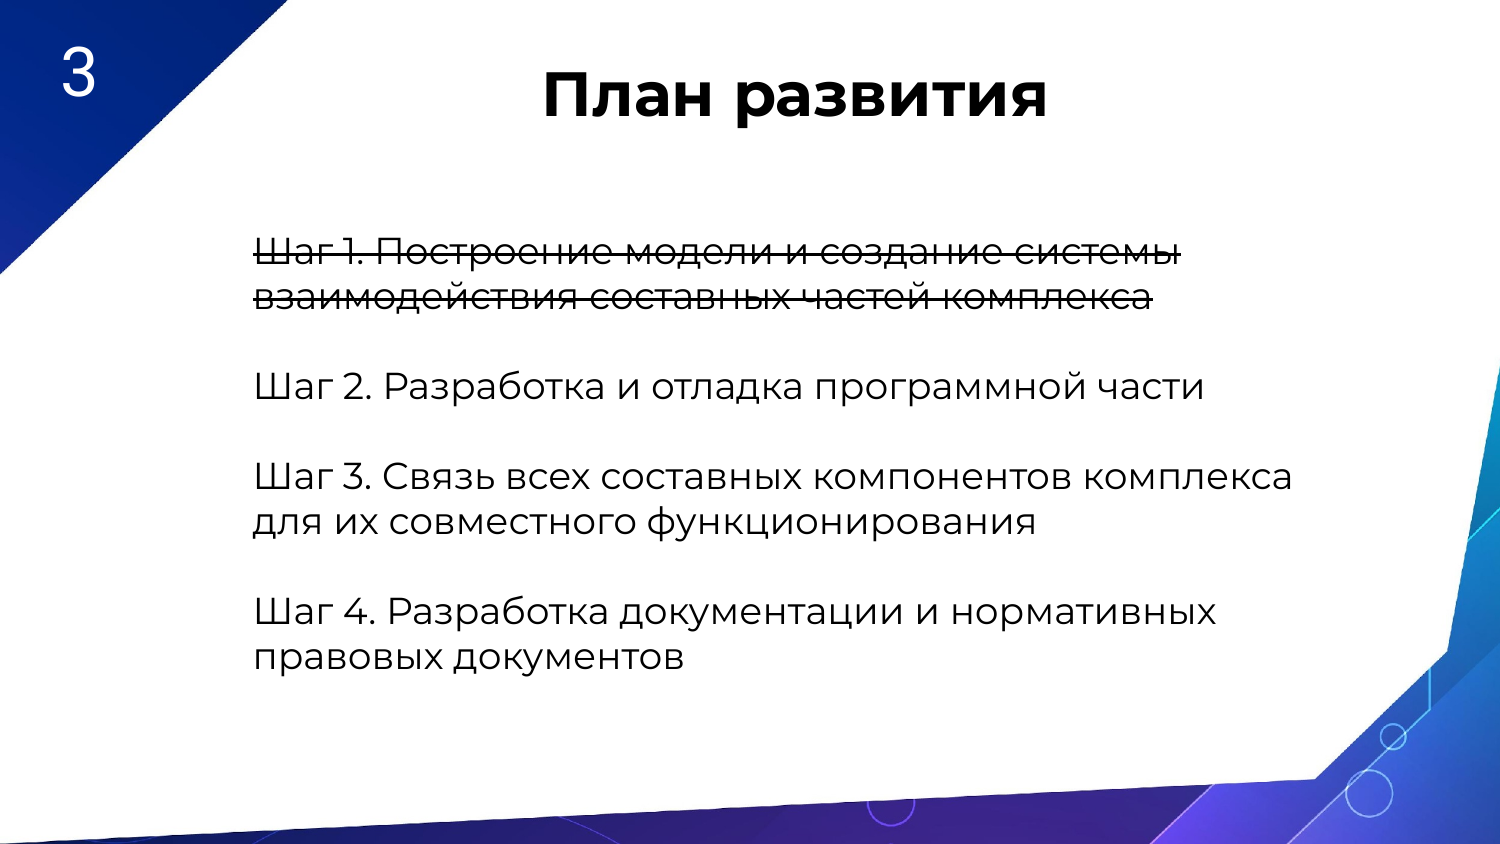

3
План развития
Шаг 1. Построение модели и создание системы взаимодействия составных частей комплекса

Шаг 2. Разработка и отладка программной части

Шаг 3. Связь всех составных компонентов комплекса для их совместного функционирования

Шаг 4. Разработка документации и нормативных правовых документов